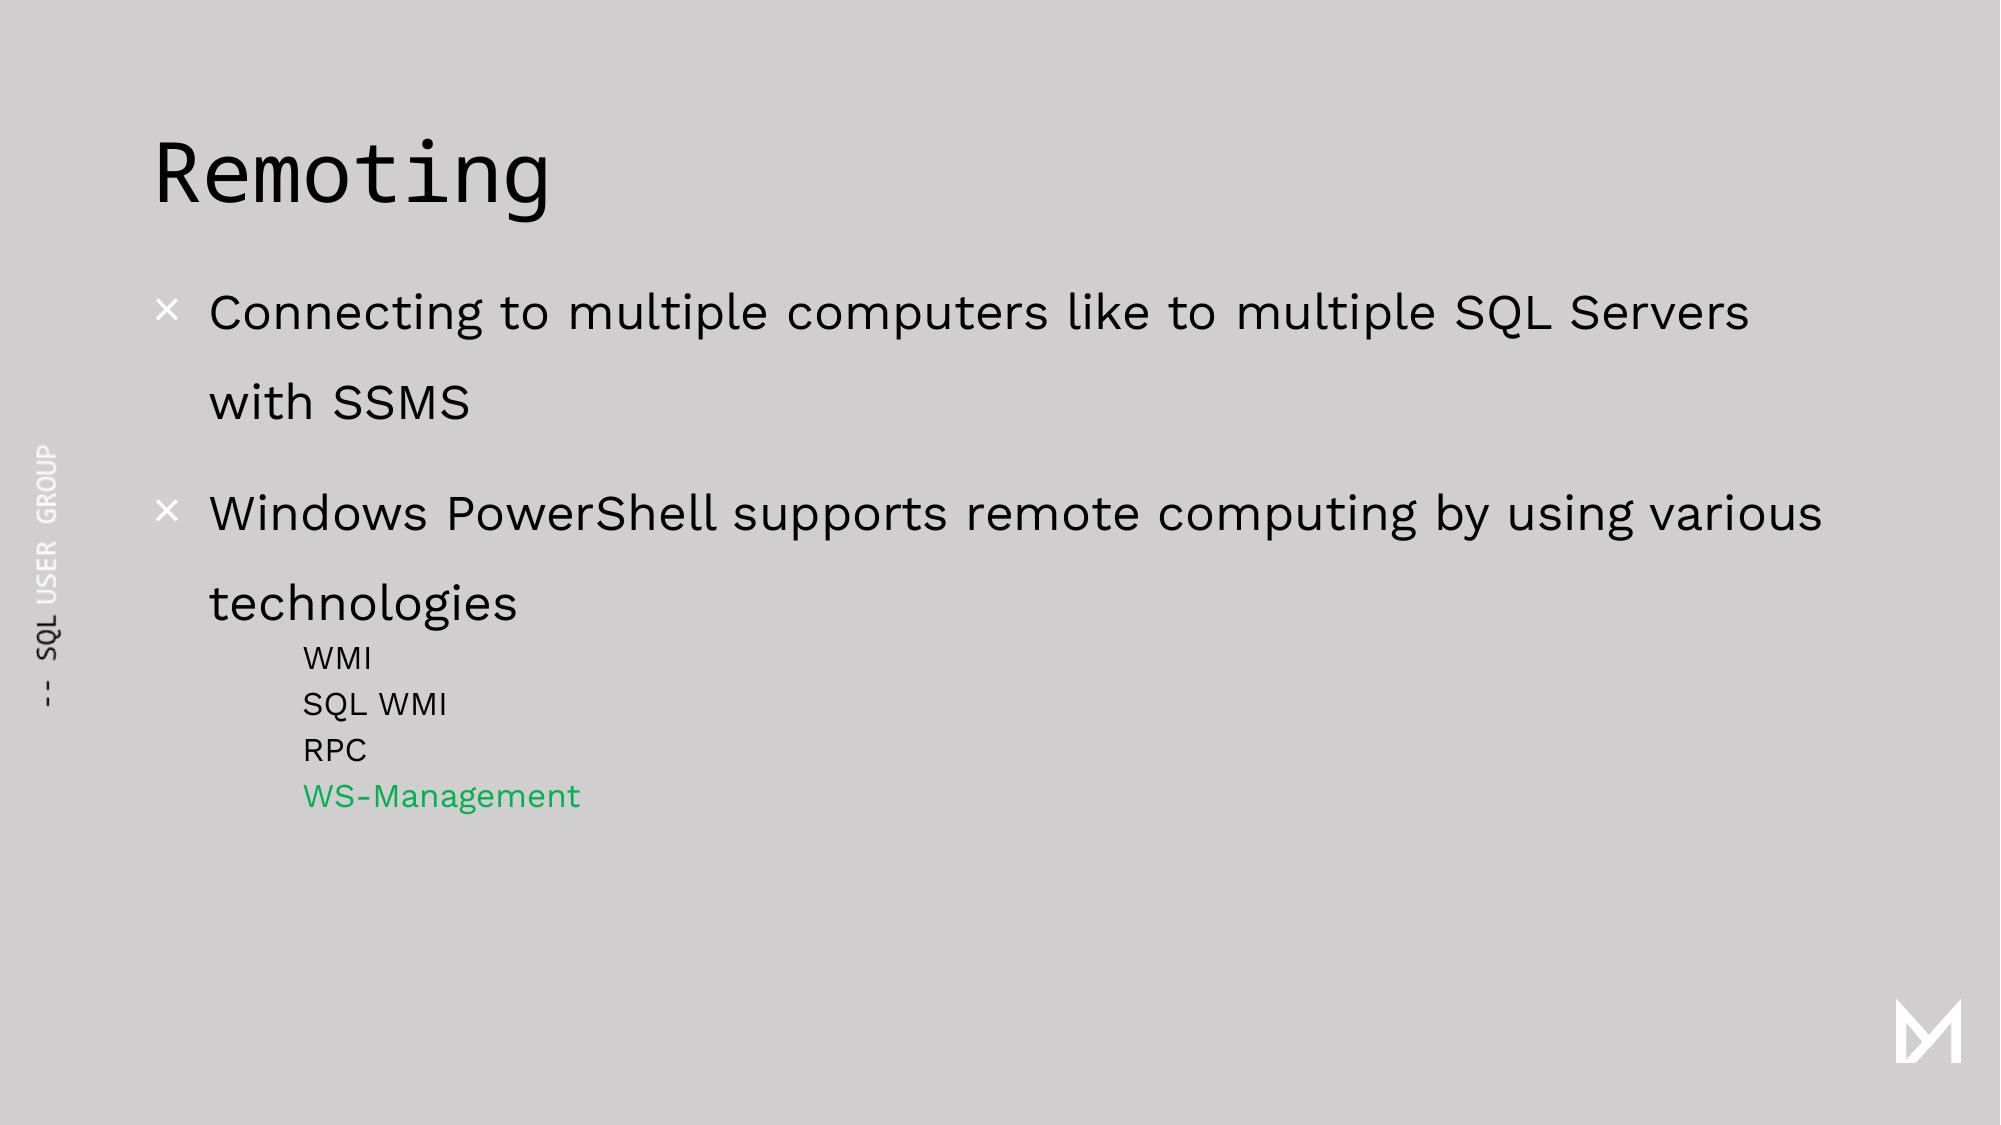

# Remoting
Connecting to multiple computers like to multiple SQL Servers with SSMS
Windows PowerShell supports remote computing by using various technologies
	WMI
	SQL WMI
	RPC
	WS-Management